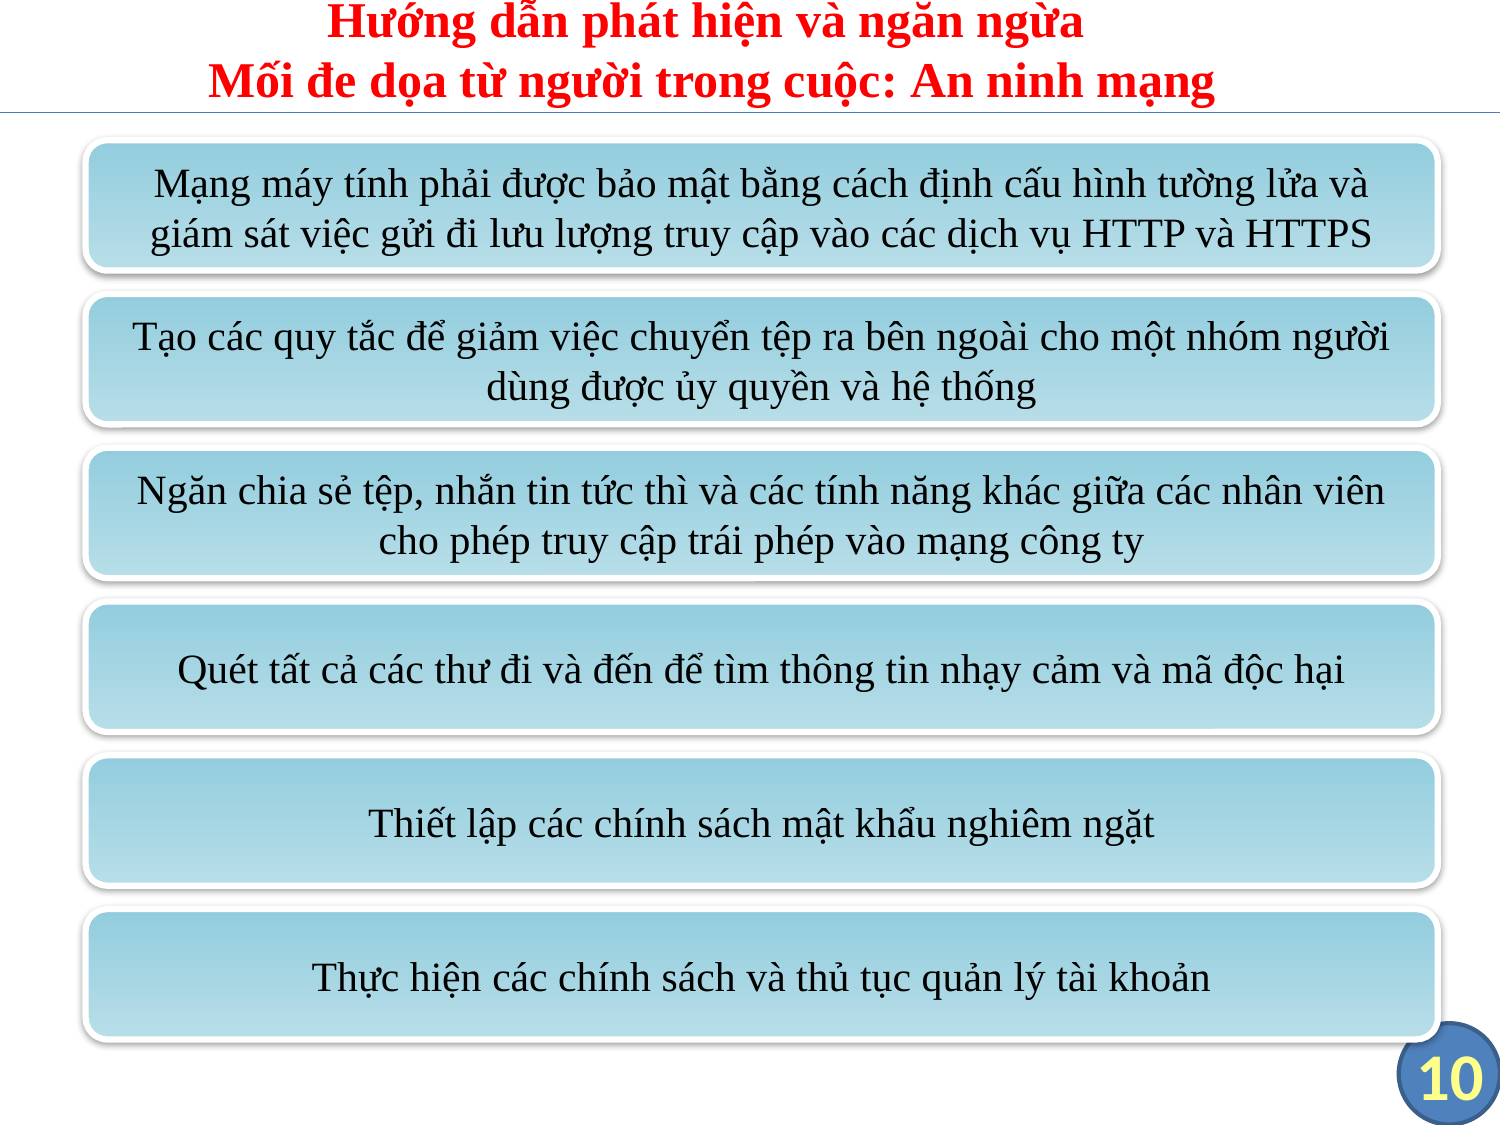

# Hướng dẫn phát hiện và ngăn ngừa Mối đe dọa từ người trong cuộc: An ninh mạng
Mạng máy tính phải được bảo mật bằng cách định cấu hình tường lửa và giám sát việc gửi đi lưu lượng truy cập vào các dịch vụ HTTP và HTTPS
Tạo các quy tắc để giảm việc chuyển tệp ra bên ngoài cho một nhóm người dùng được ủy quyền và hệ thống
Ngăn chia sẻ tệp, nhắn tin tức thì và các tính năng khác giữa các nhân viên cho phép truy cập trái phép vào mạng công ty
Quét tất cả các thư đi và đến để tìm thông tin nhạy cảm và mã độc hại
Thiết lập các chính sách mật khẩu nghiêm ngặt
Thực hiện các chính sách và thủ tục quản lý tài khoản
10